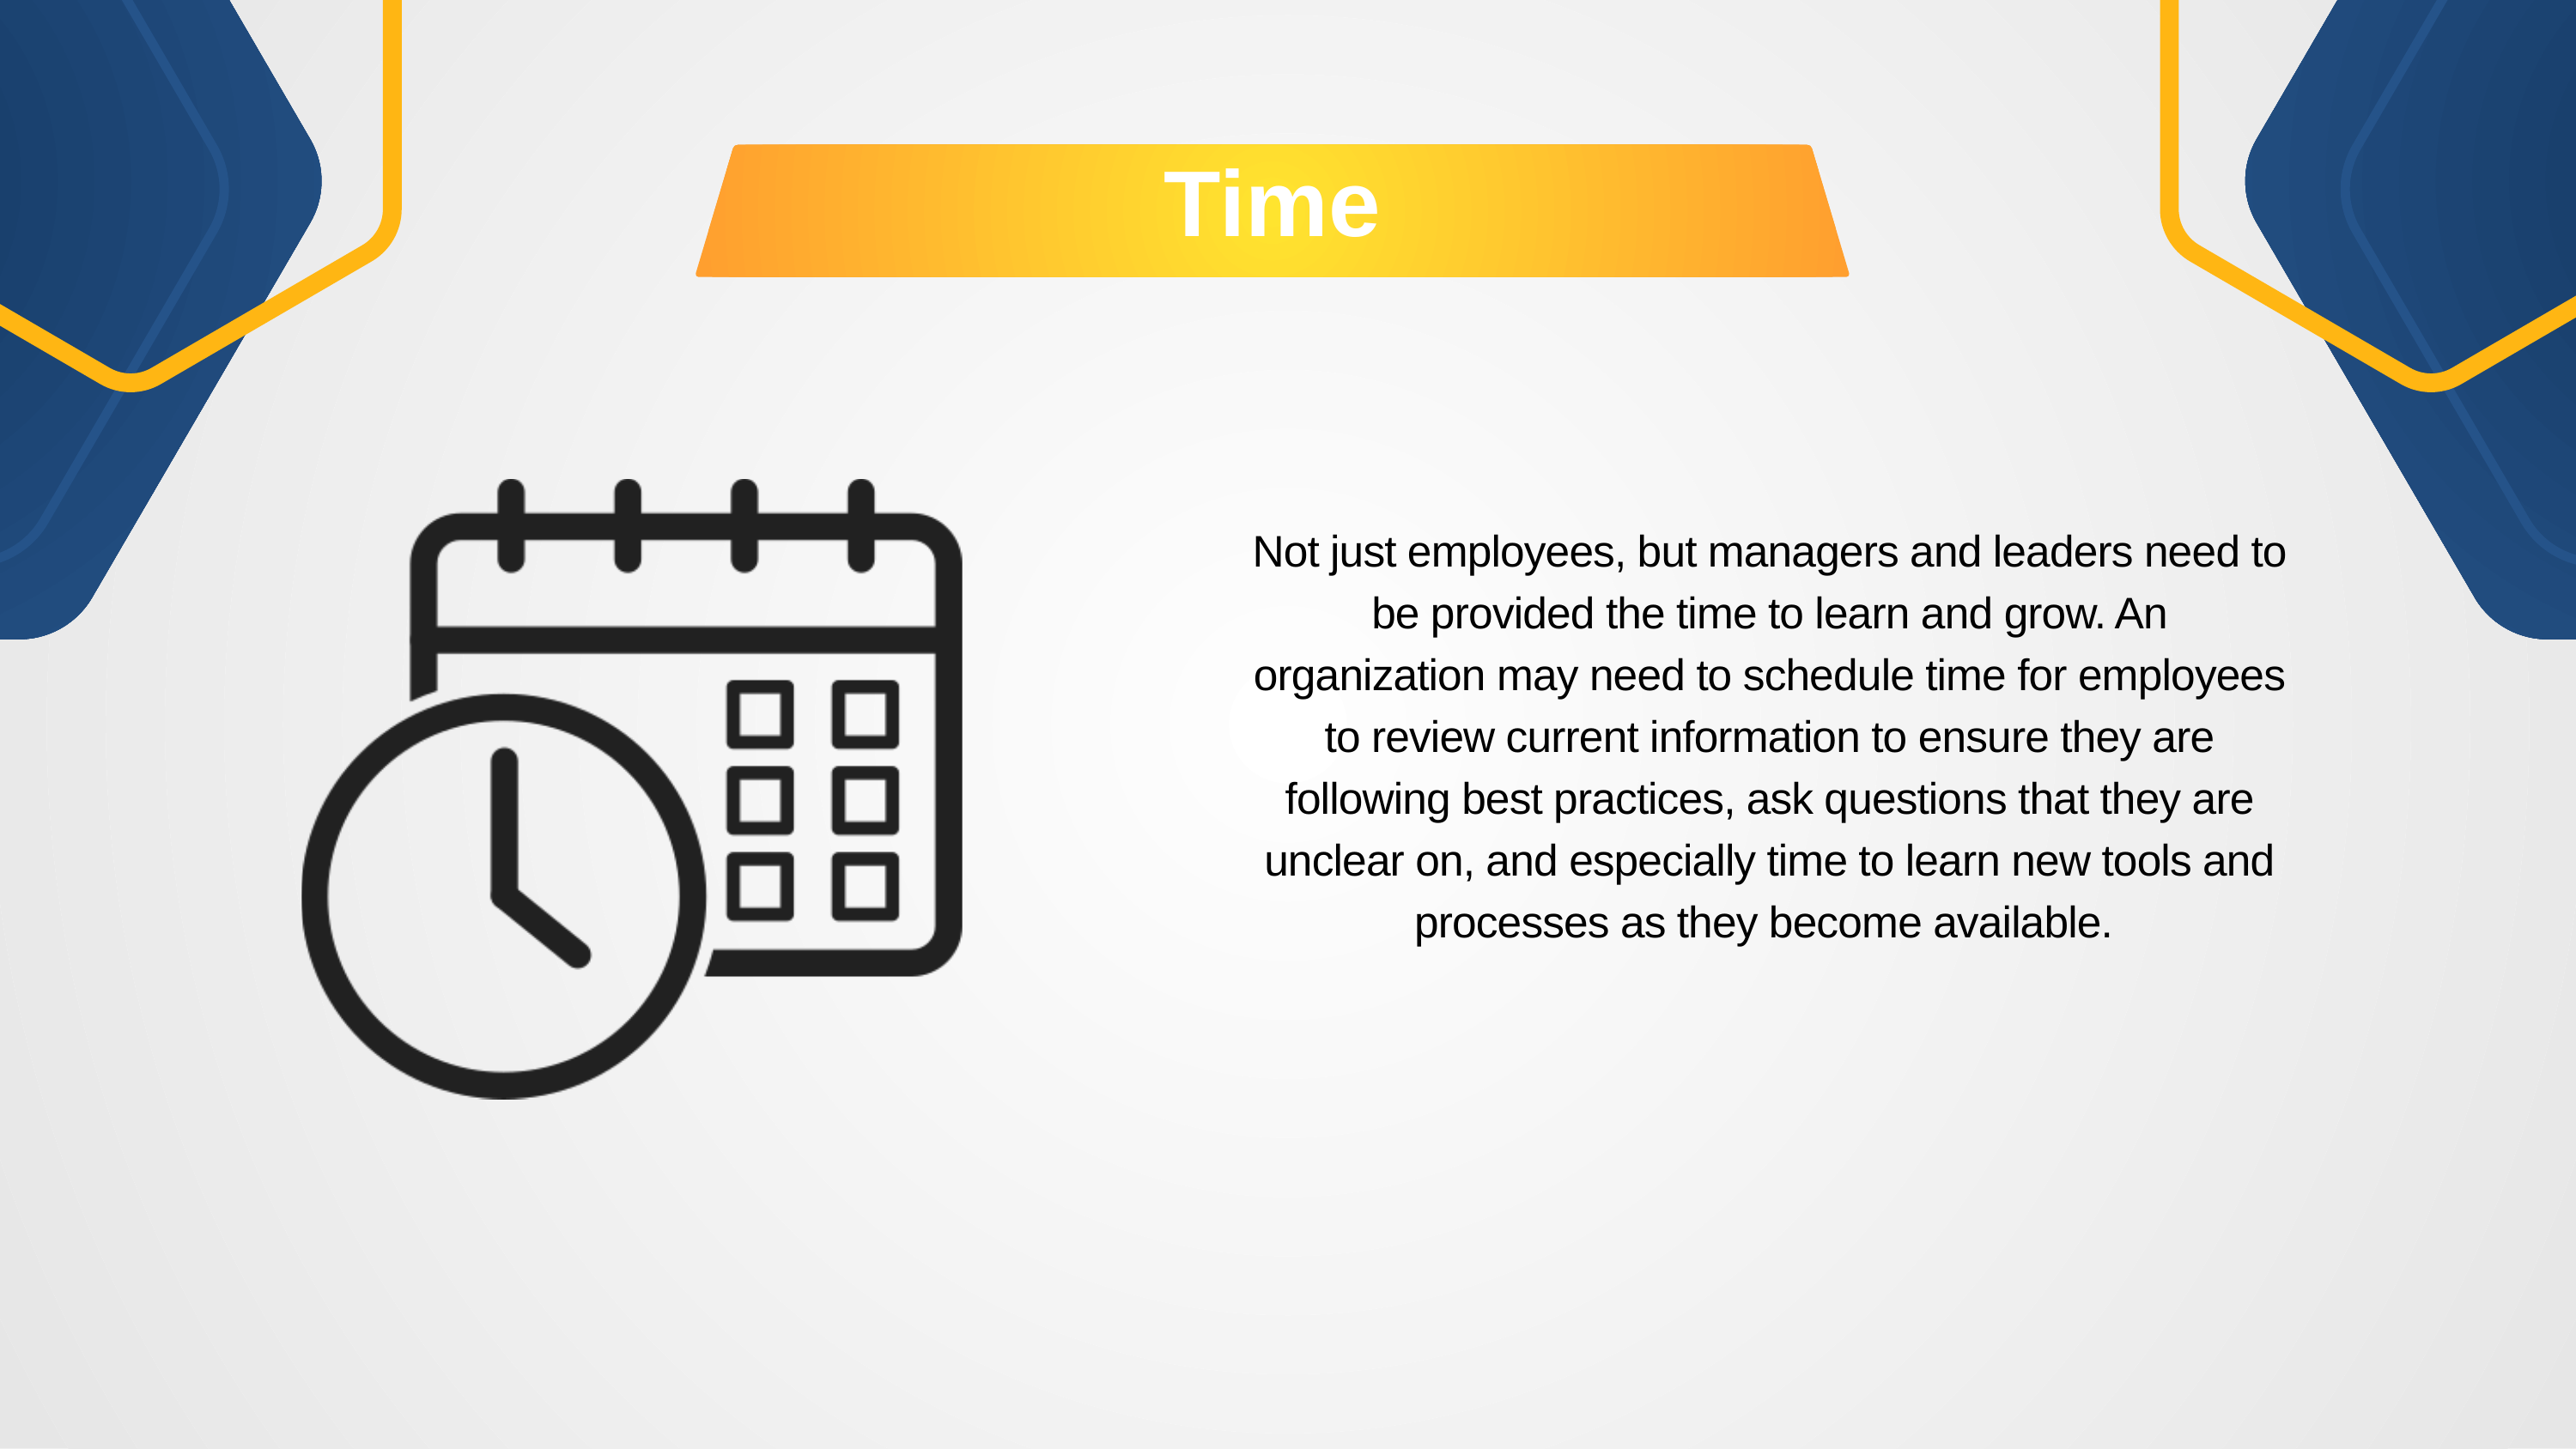

Time

Not just employees, but managers and leaders need to be provided the time to learn and grow. An organization may need to schedule time for employees to review current information to ensure they are following best practices, ask questions that they are unclear on, and especially time to learn new tools and processes as they become available.